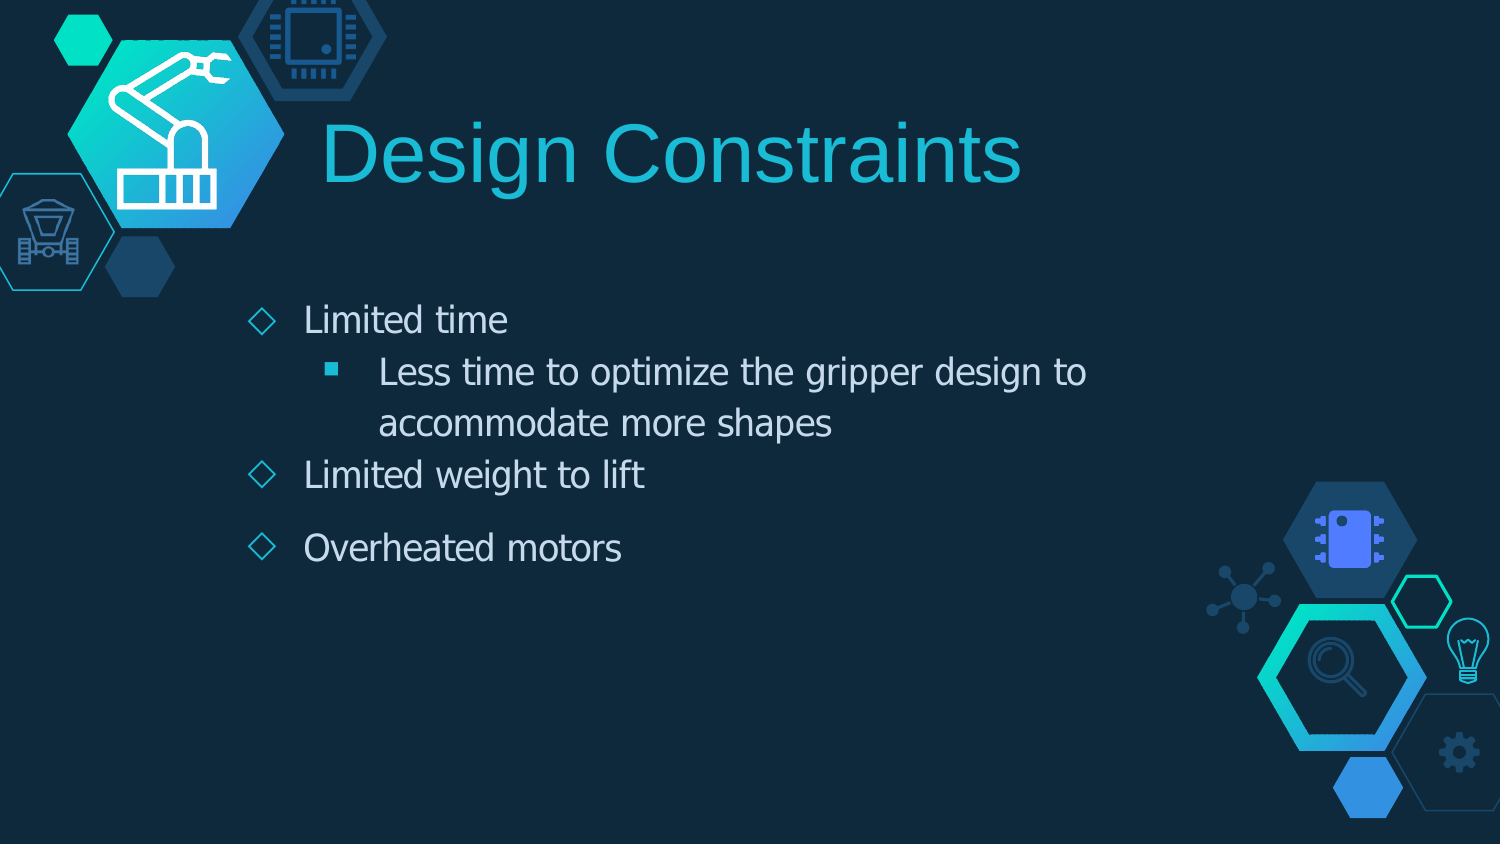

# Design Constraints
Limited time
Less time to optimize the gripper design to accommodate more shapes
Limited weight to lift
Overheated motors